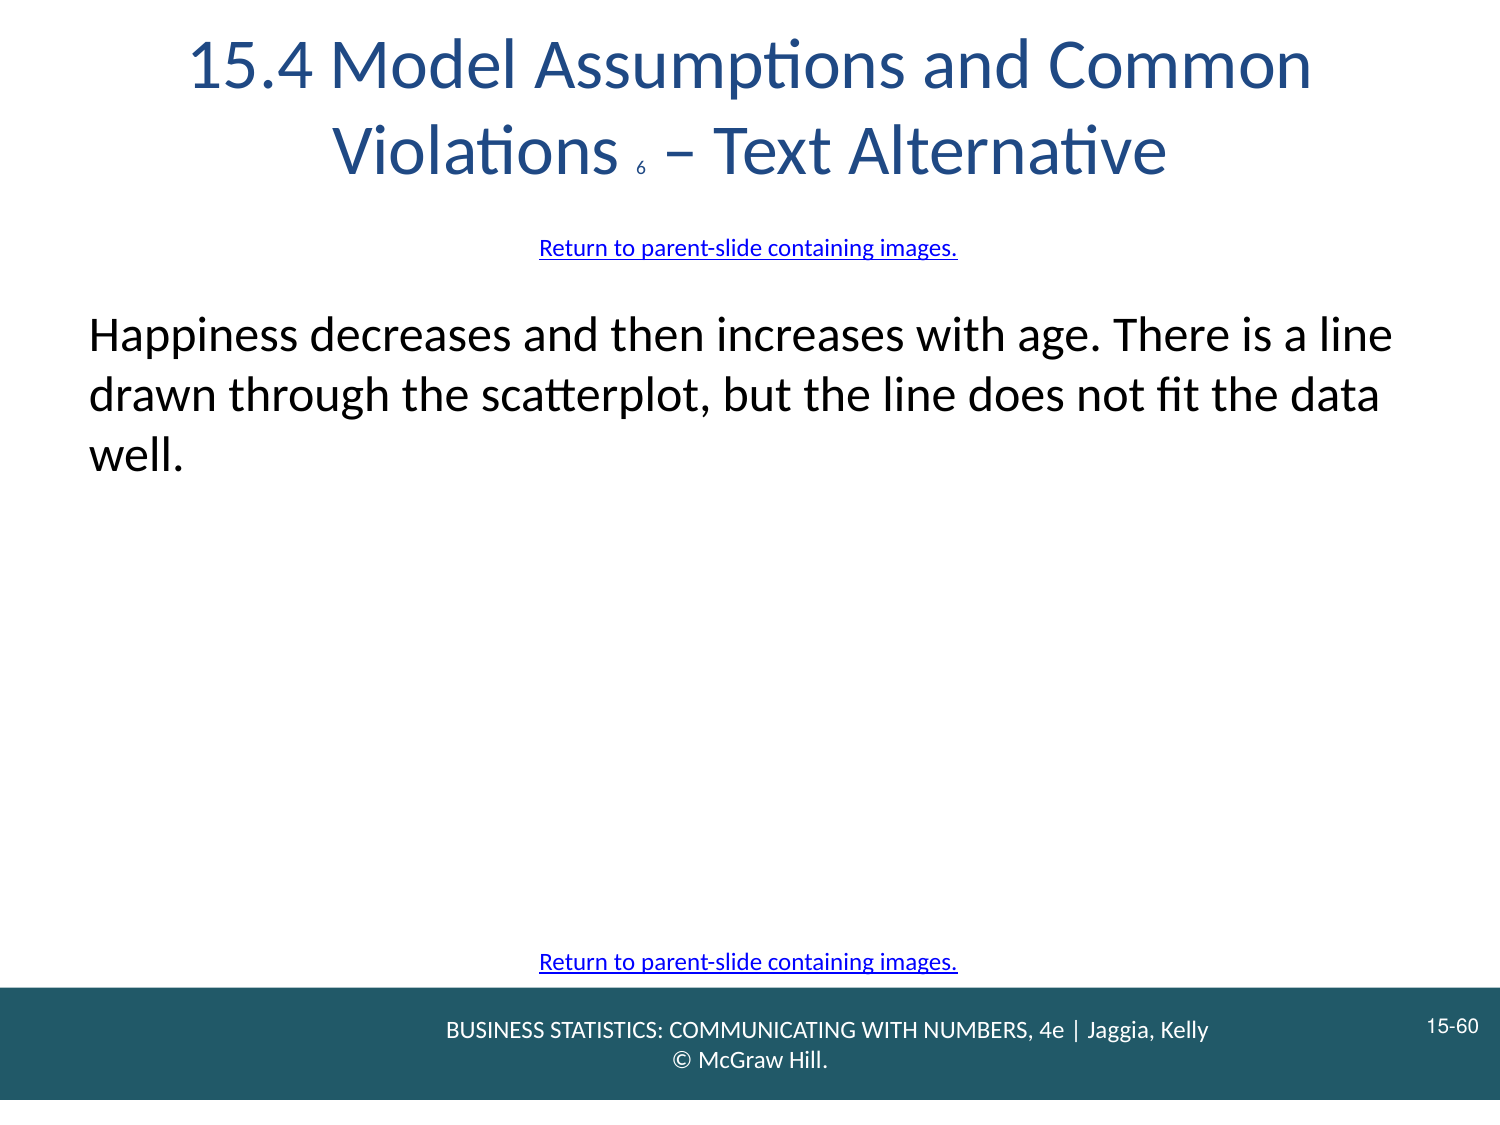

# 15.4 Model Assumptions and Common Violations 6 – Text Alternative
Return to parent-slide containing images.
Happiness decreases and then increases with age. There is a line drawn through the scatterplot, but the line does not fit the data well.
Return to parent-slide containing images.